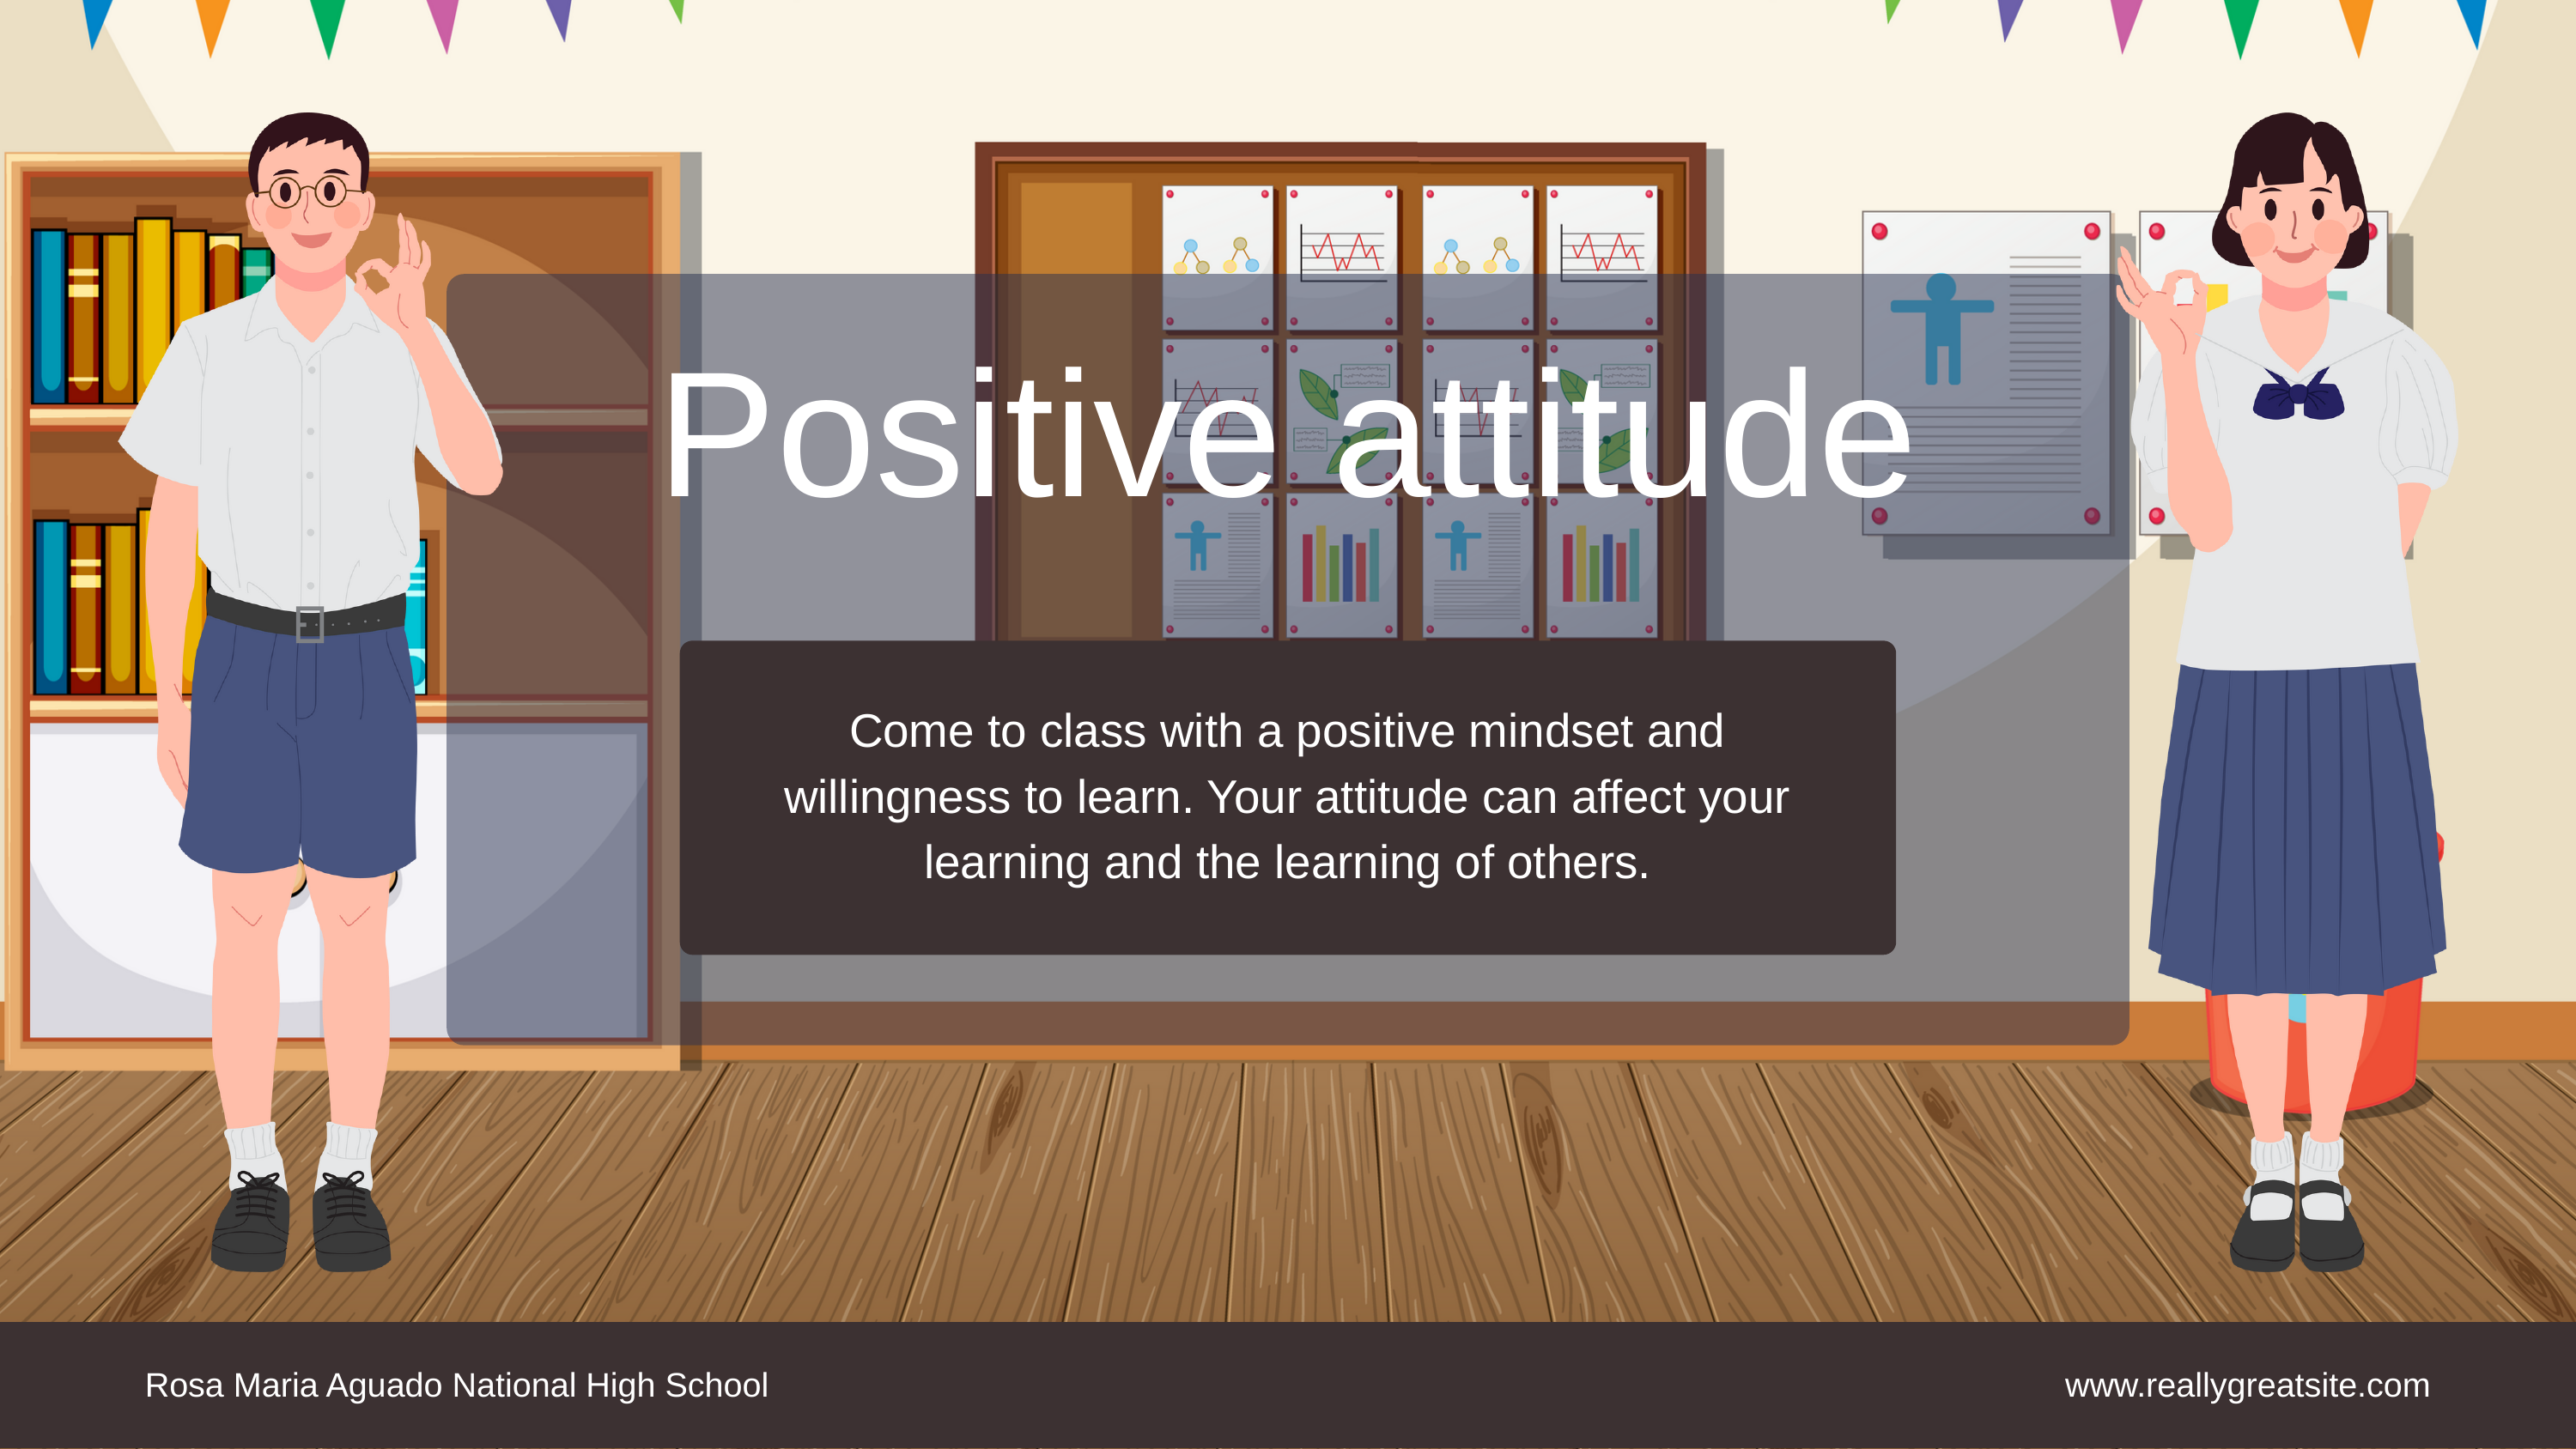

Positive attitude

Come to class with a positive mindset and willingness to learn. Your attitude can affect your learning and the learning of others.

Rosa Maria Aguado National High School
www.reallygreatsite.com